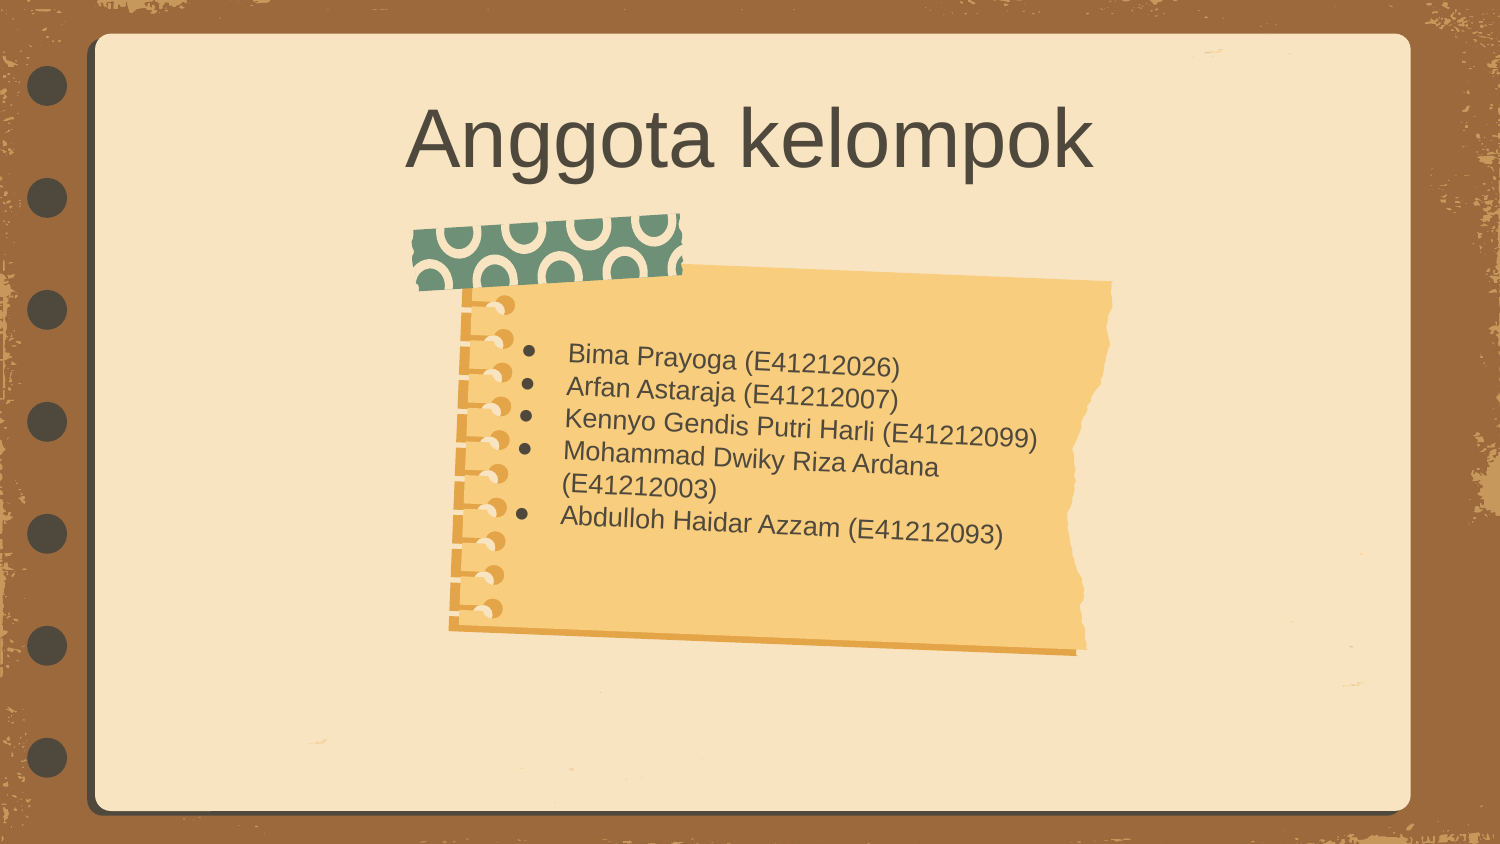

# Anggota kelompok

Bima Prayoga (E41212026)
Arfan Astaraja (E41212007)
Kennyo Gendis Putri Harli (E41212099)
Mohammad Dwiky Riza Ardana (E41212003)
Abdulloh Haidar Azzam (E41212093)